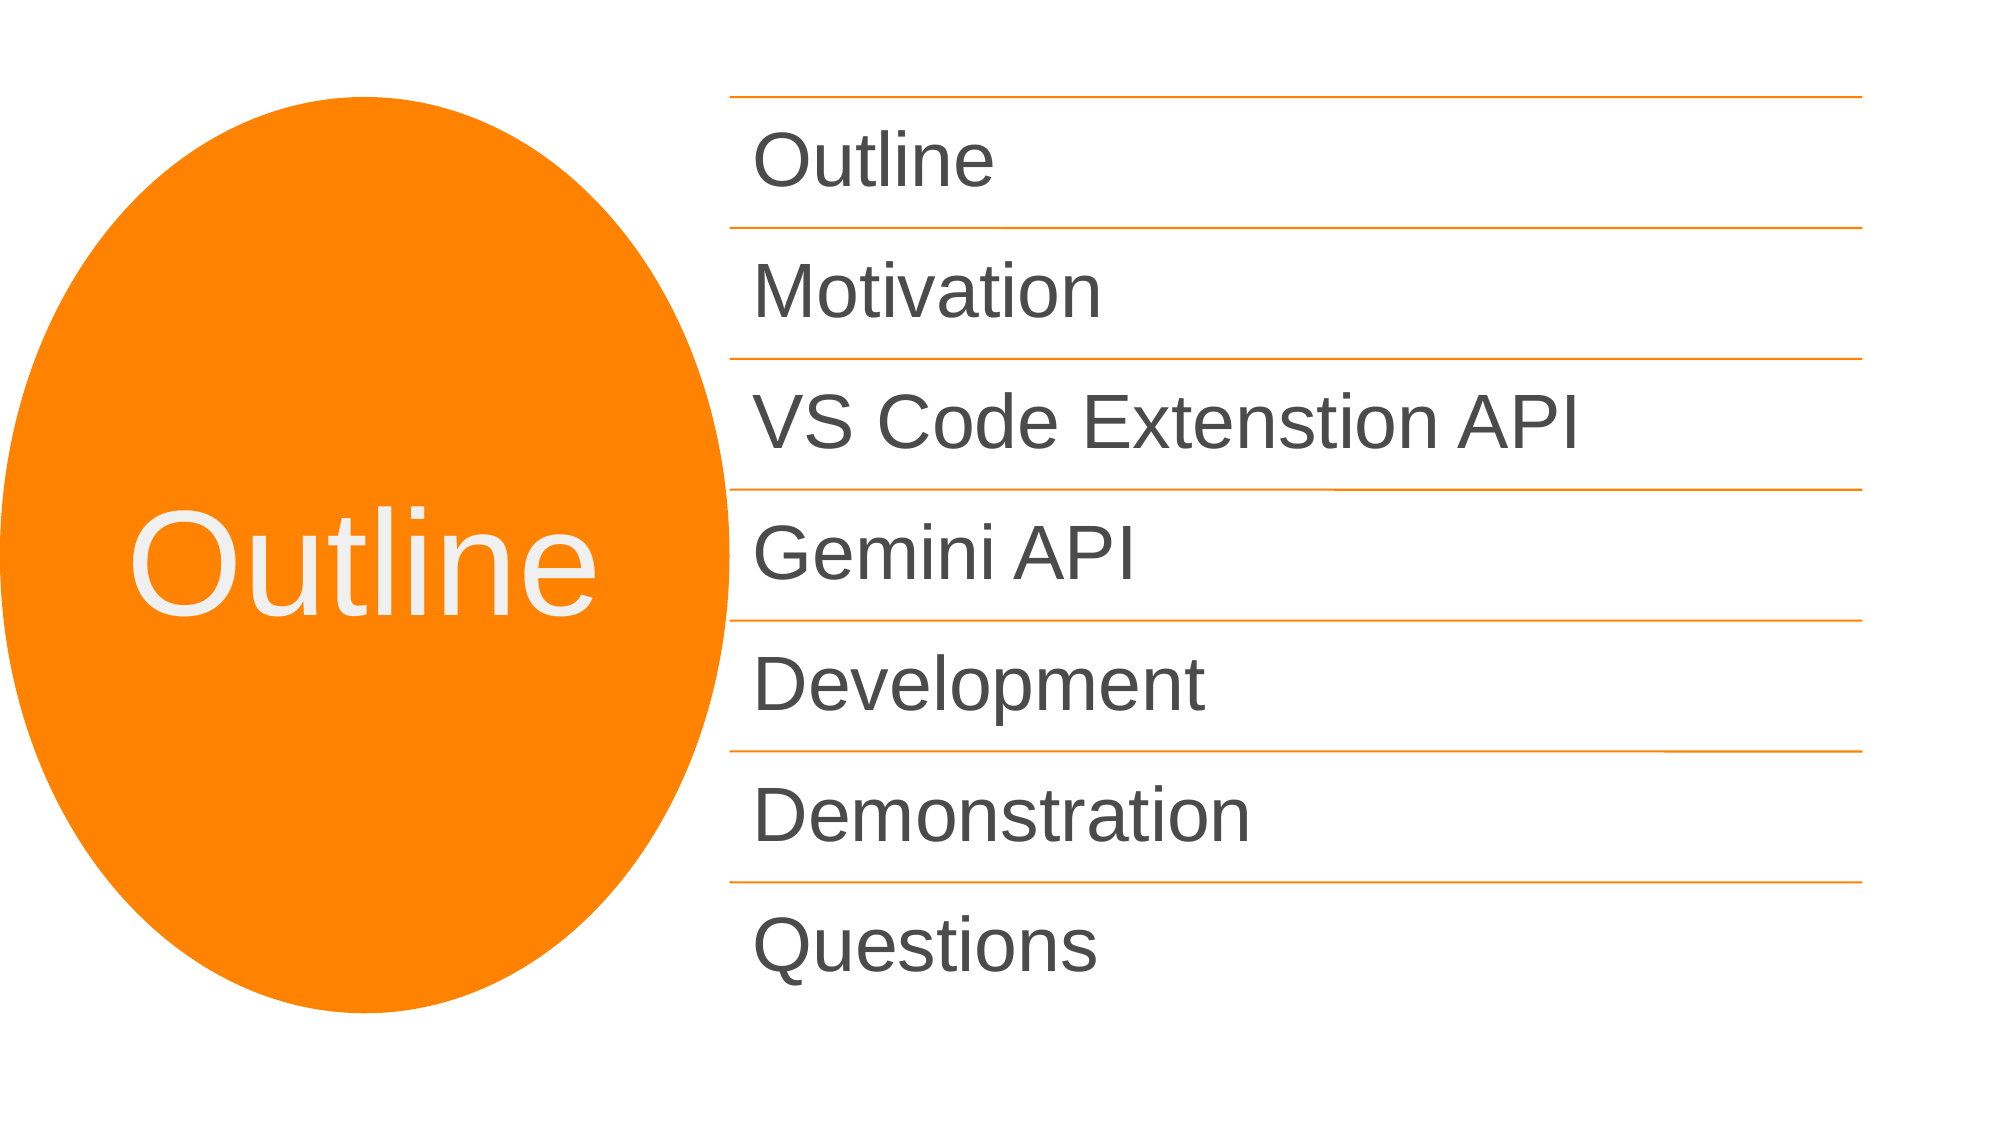

Outline
Outline
Motivation
VS Code Extenstion API
Gemini API
Development
Demonstration
Questions
# OUTLINE